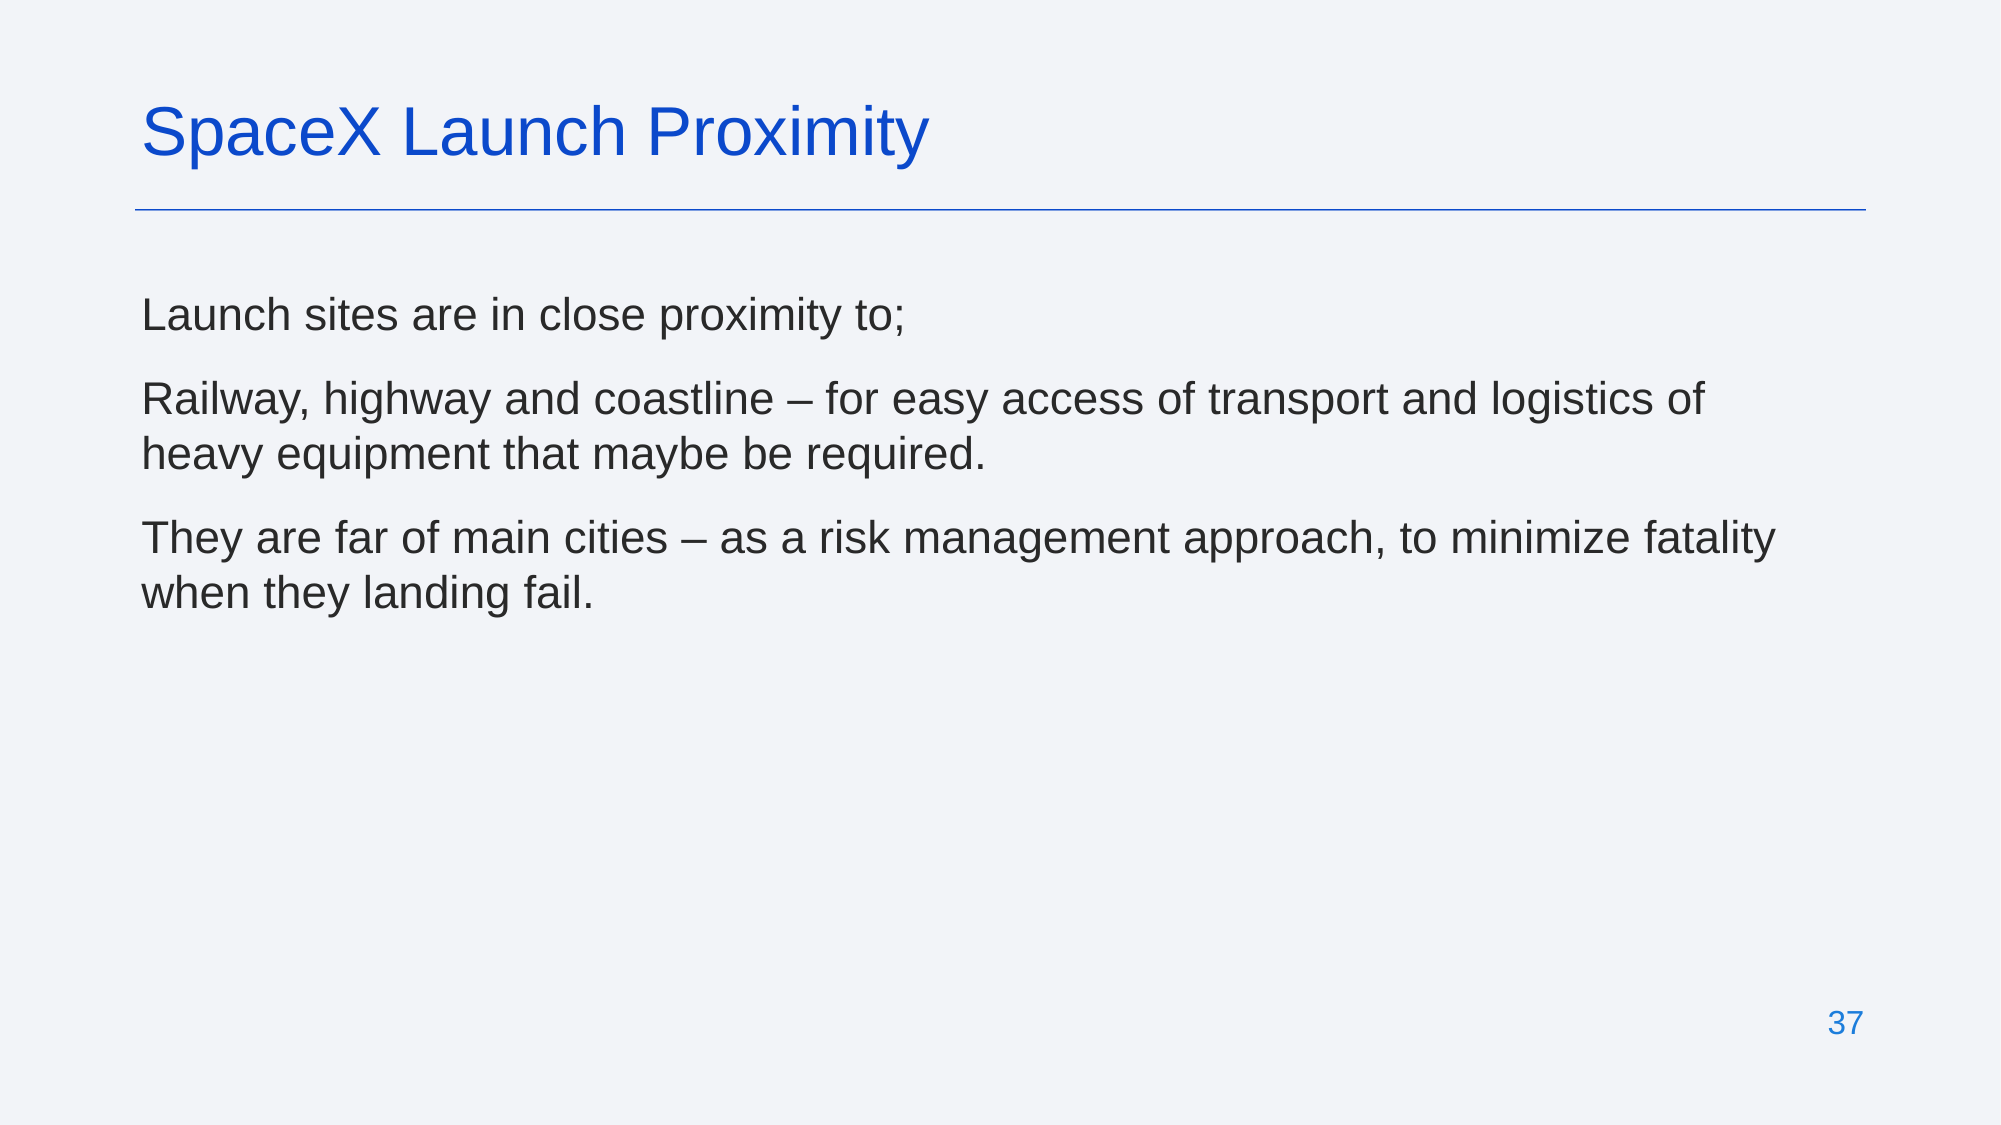

SpaceX Launch Proximity
Launch sites are in close proximity to;
Railway, highway and coastline – for easy access of transport and logistics of heavy equipment that maybe be required.
They are far of main cities – as a risk management approach, to minimize fatality when they landing fail.

37